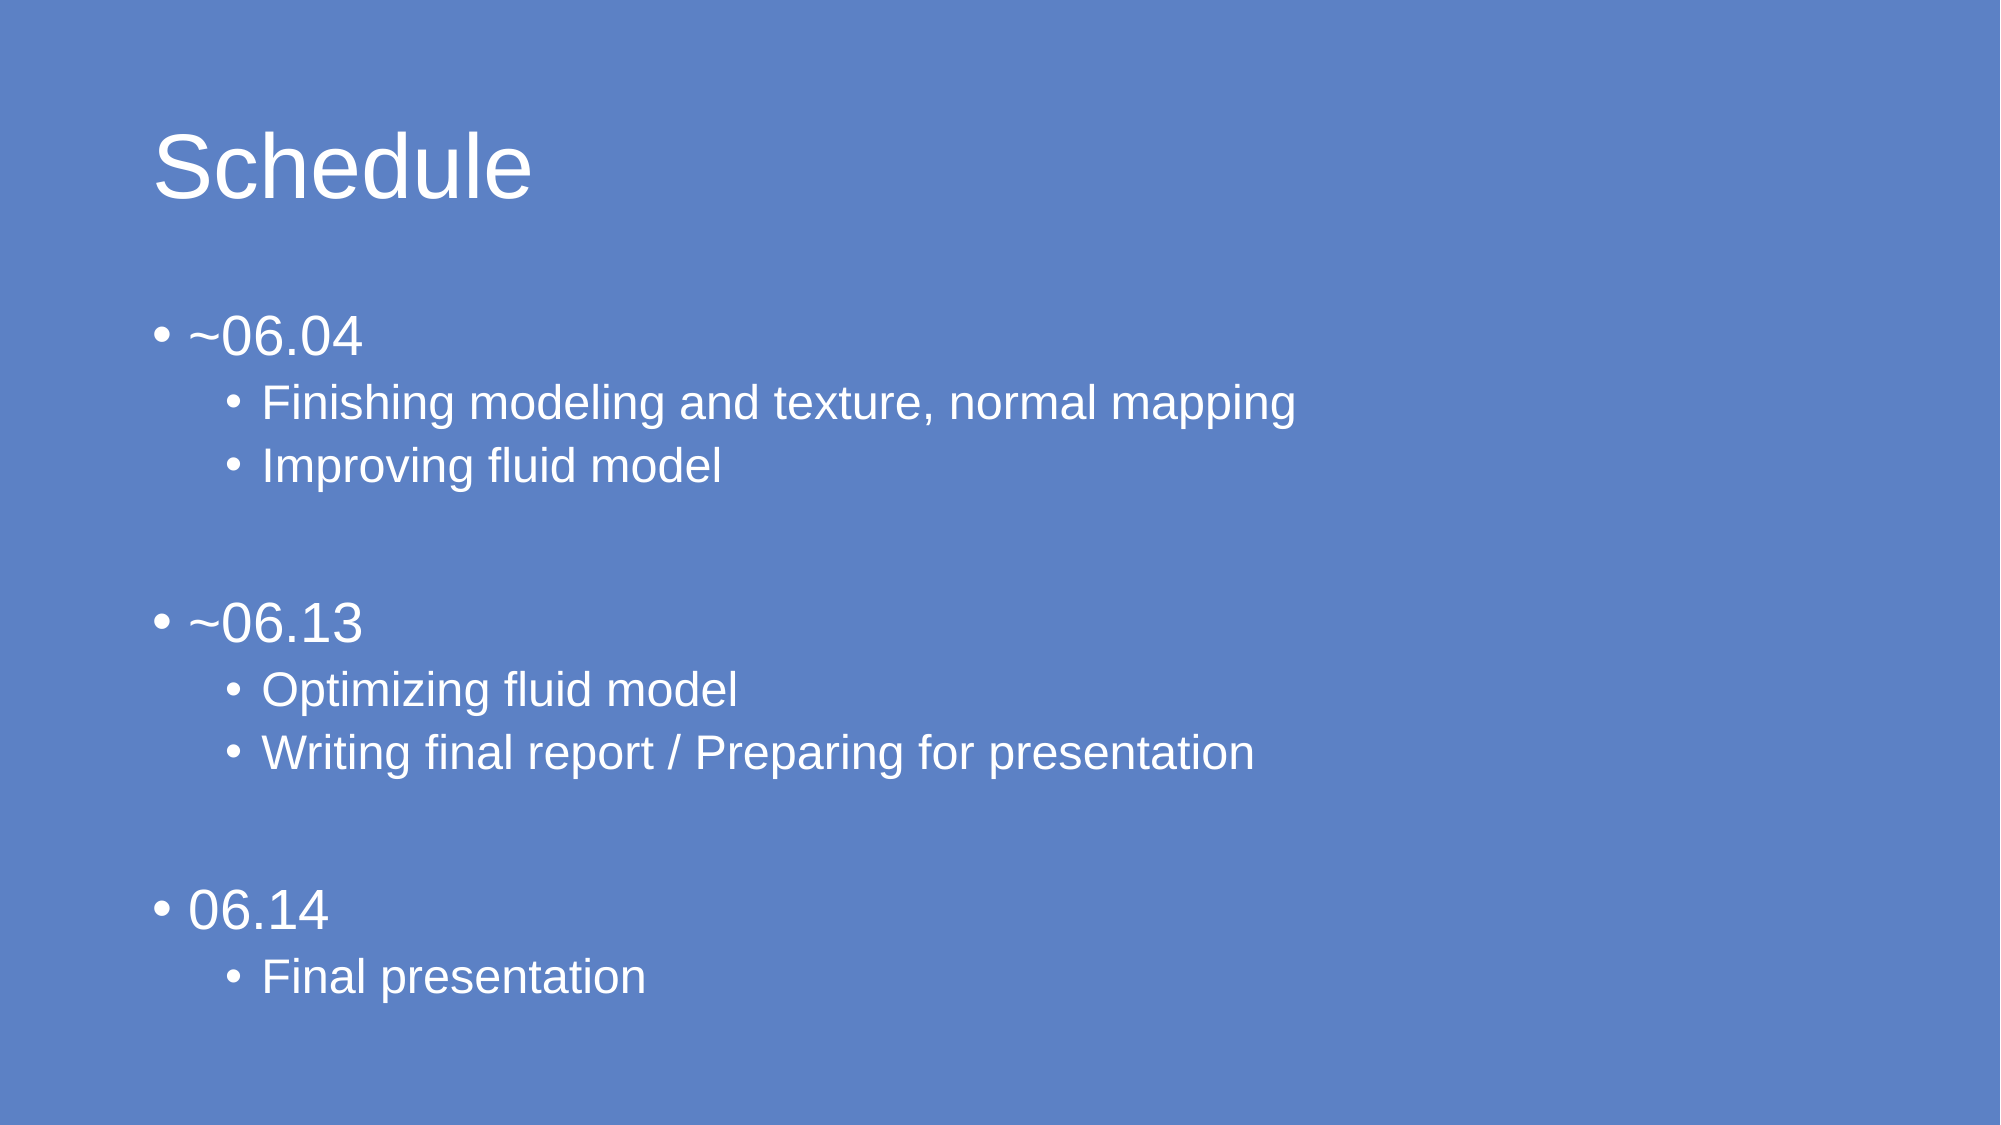

# Schedule
~06.04
Finishing modeling and texture, normal mapping
Improving fluid model

~06.13
Optimizing fluid model
Writing final report / Preparing for presentation

06.14
Final presentation